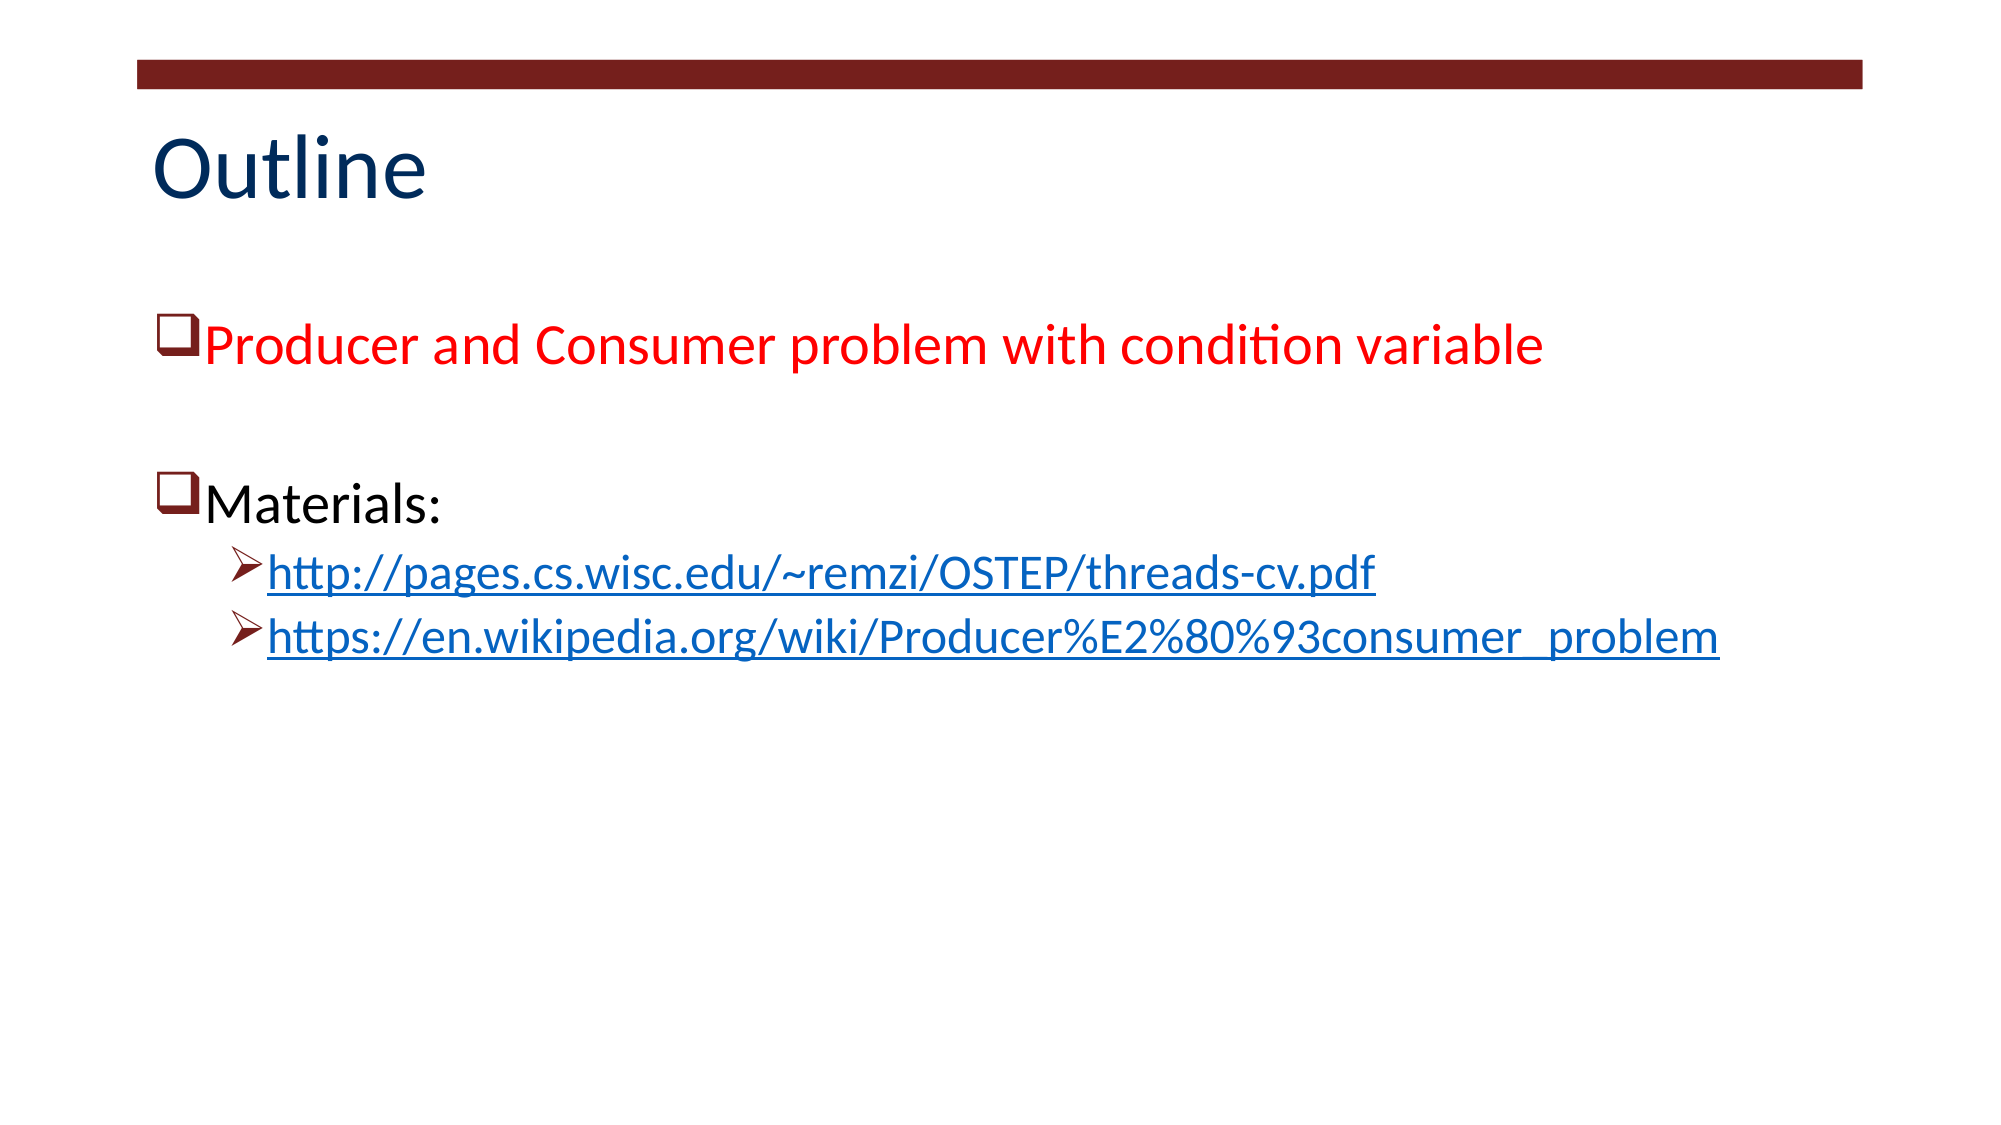

# Outline
Producer and Consumer problem with condition variable

Materials:
http://pages.cs.wisc.edu/~remzi/OSTEP/threads-cv.pdf
https://en.wikipedia.org/wiki/Producer%E2%80%93consumer_problem